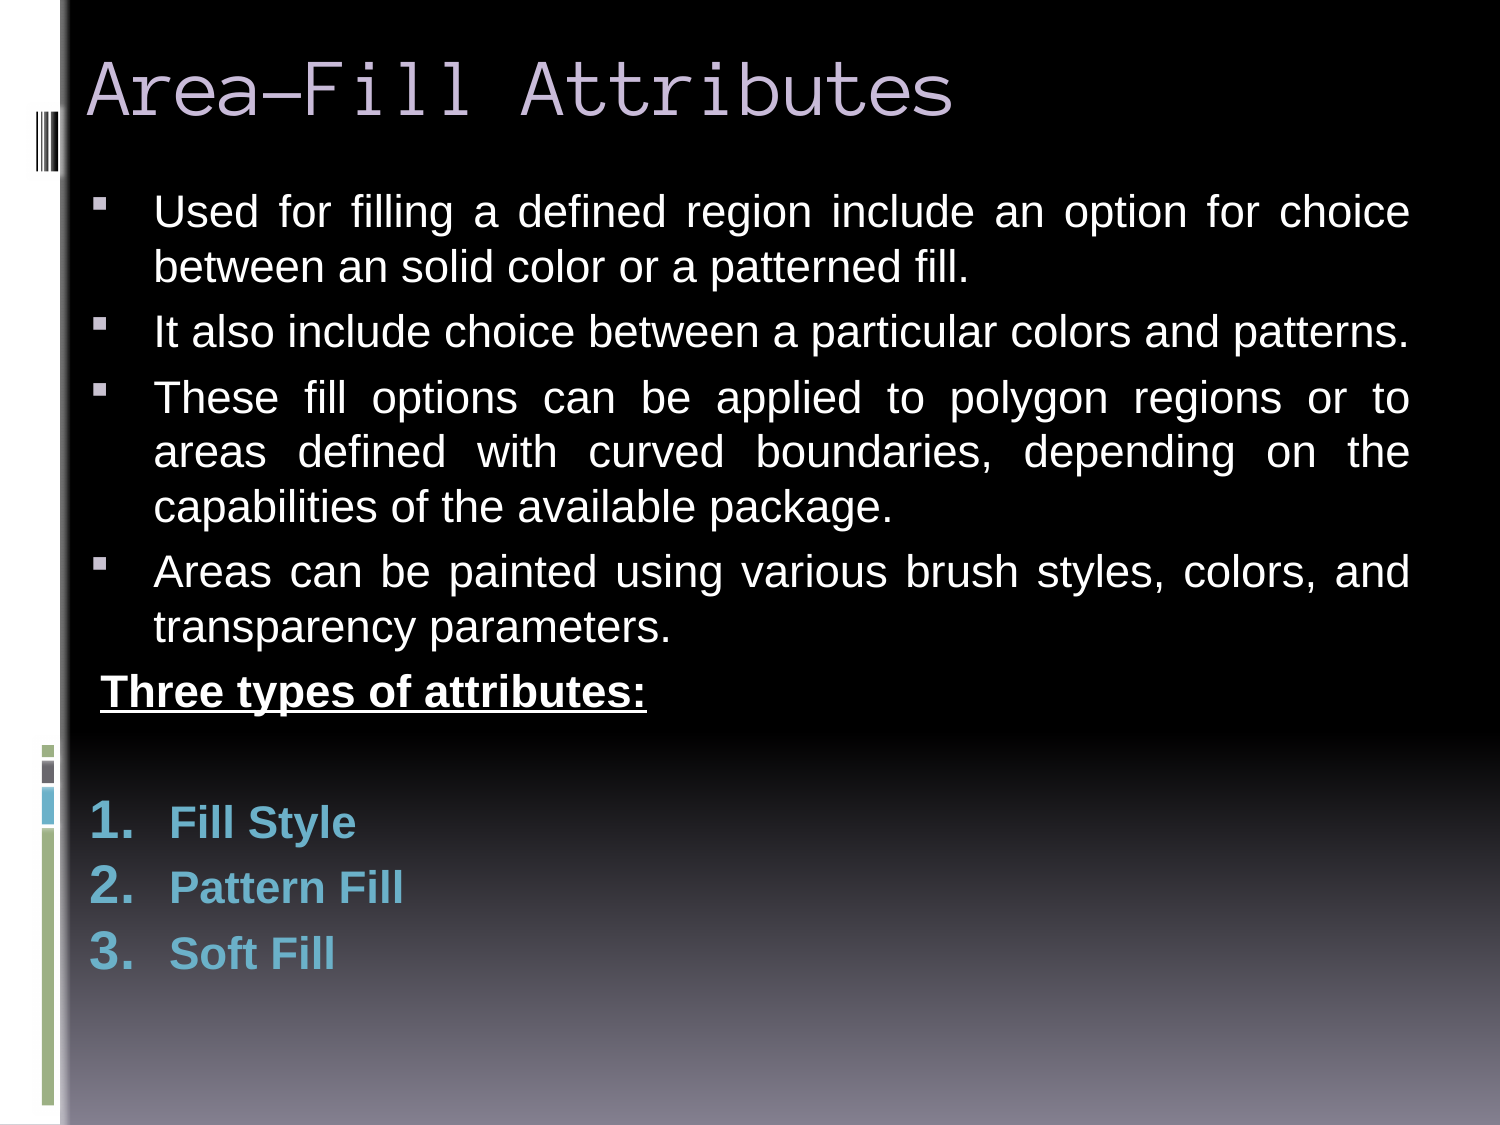

# Area-Fill Attributes
Used for filling a defined region include an option for choice between an solid color or a patterned fill.
It also include choice between a particular colors and patterns.
These fill options can be applied to polygon regions or to areas defined with curved boundaries, depending on the capabilities of the available package.
Areas can be painted using various brush styles, colors, and transparency parameters.
Three types of attributes:

Fill Style
Pattern Fill
Soft Fill